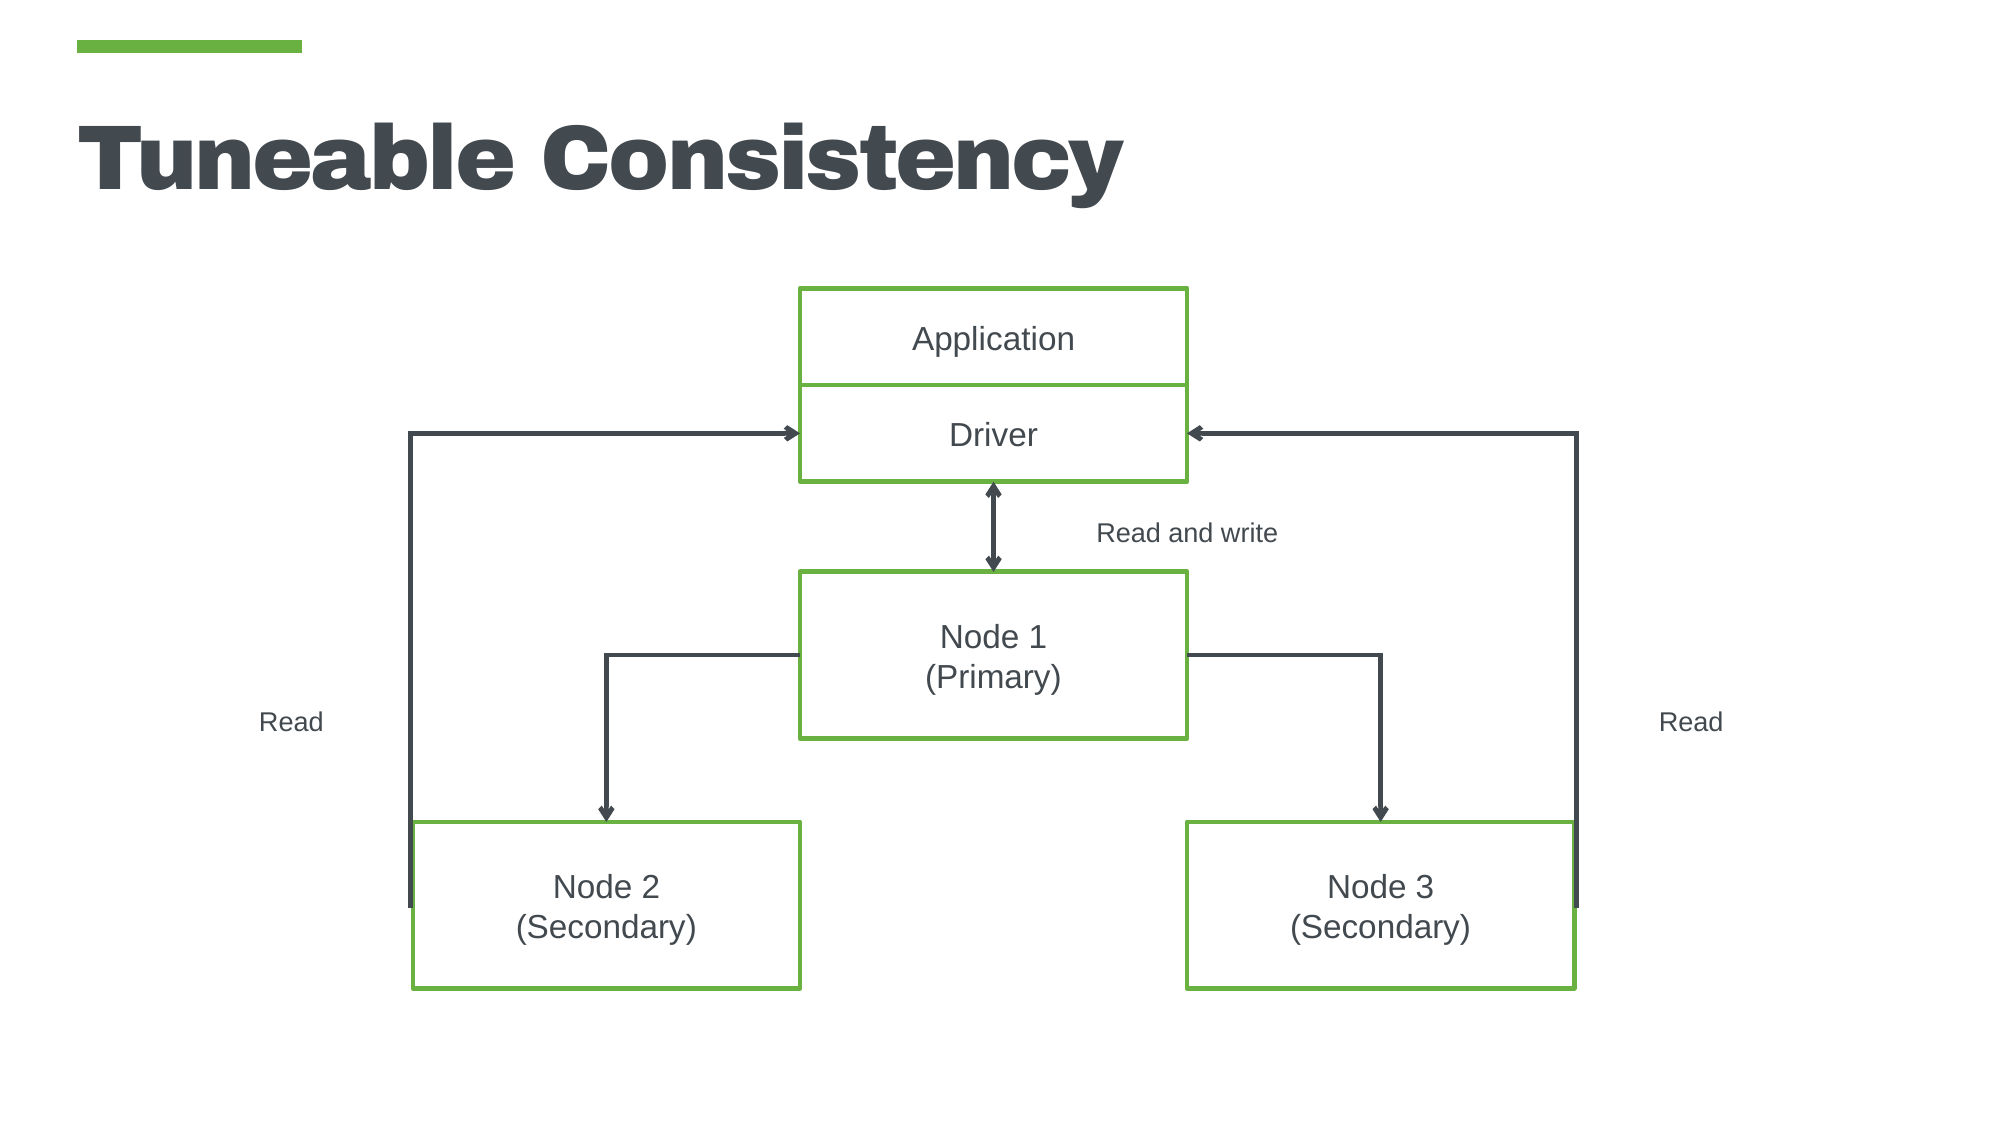

# Tuneable Consistency
Application
Driver
Read and write
Node 1
(Primary)
Read
Read
Node 2
(Secondary)
Node 3
(Secondary)